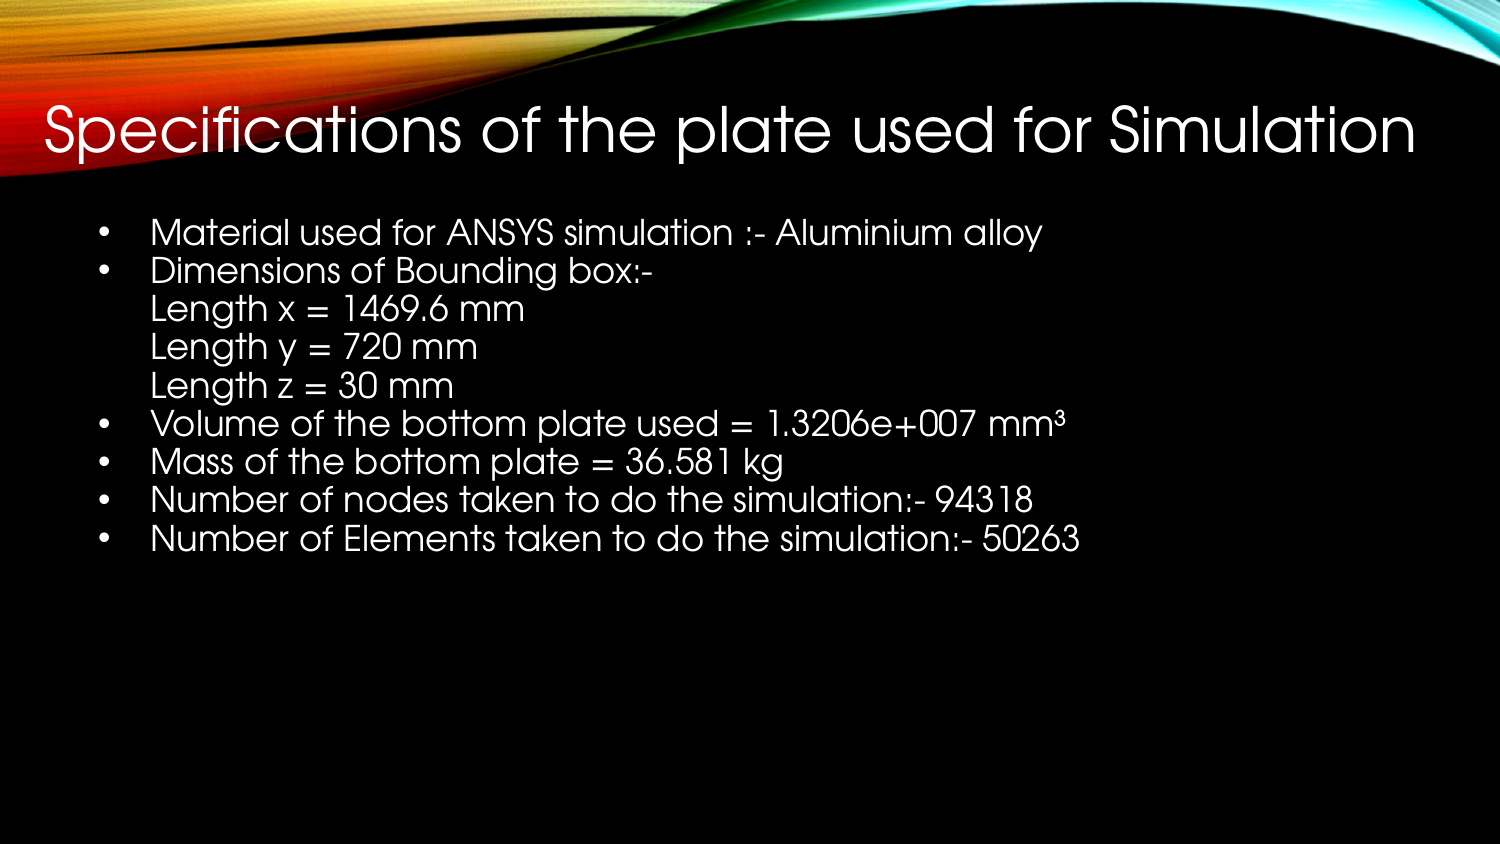

# Specifications of the plate used for Simulation
Material used for ANSYS simulation :- Aluminium alloy
Dimensions of Bounding box:-
Length x = 1469.6 mm
Length y = 720 mm
Length z = 30 mm
Volume of the bottom plate used = 1.3206e+007 mm³
Mass of the bottom plate = 36.581 kg
Number of nodes taken to do the simulation:- 94318
Number of Elements taken to do the simulation:- 50263